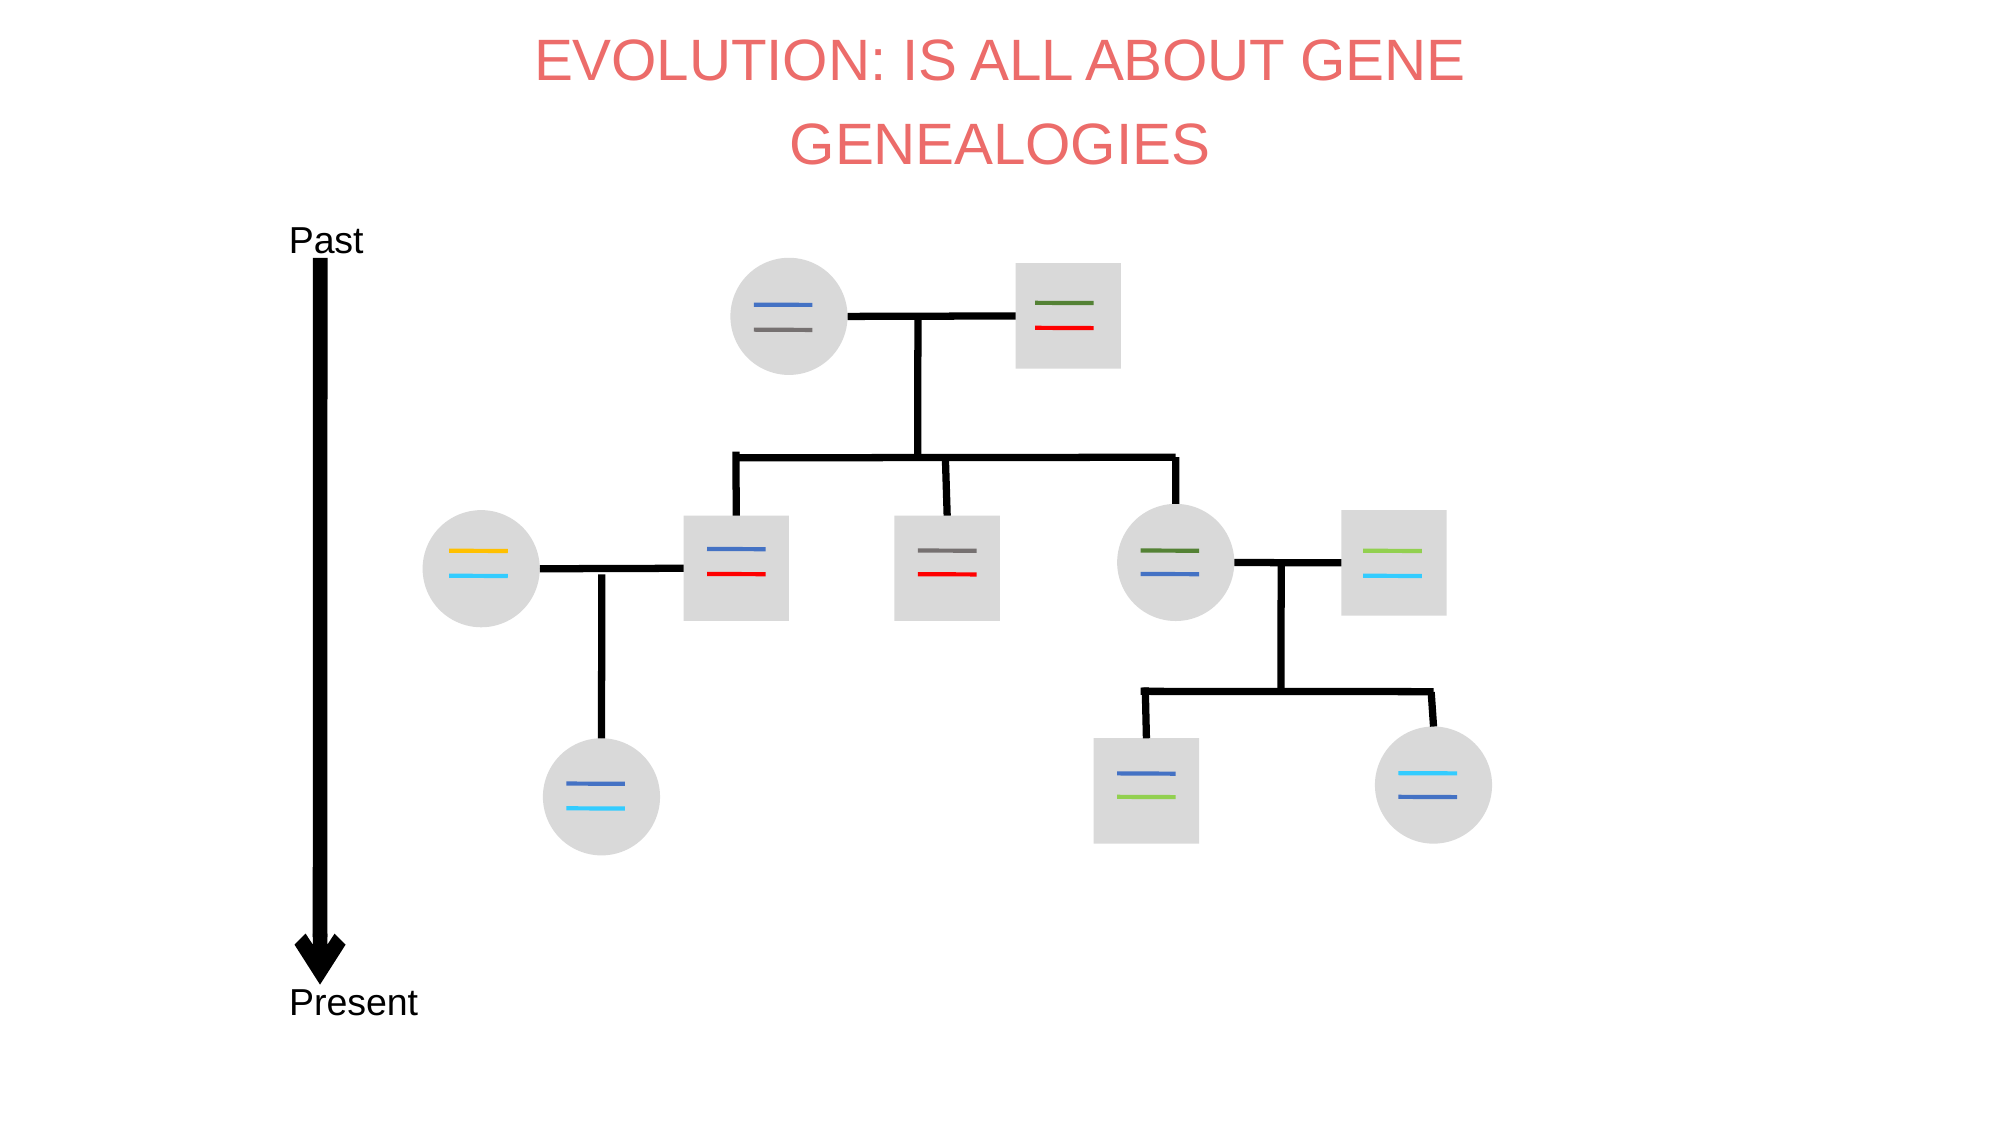

# EVOLUTION: IS ALL ABOUT GENE GENEALOGIES
Past

Present